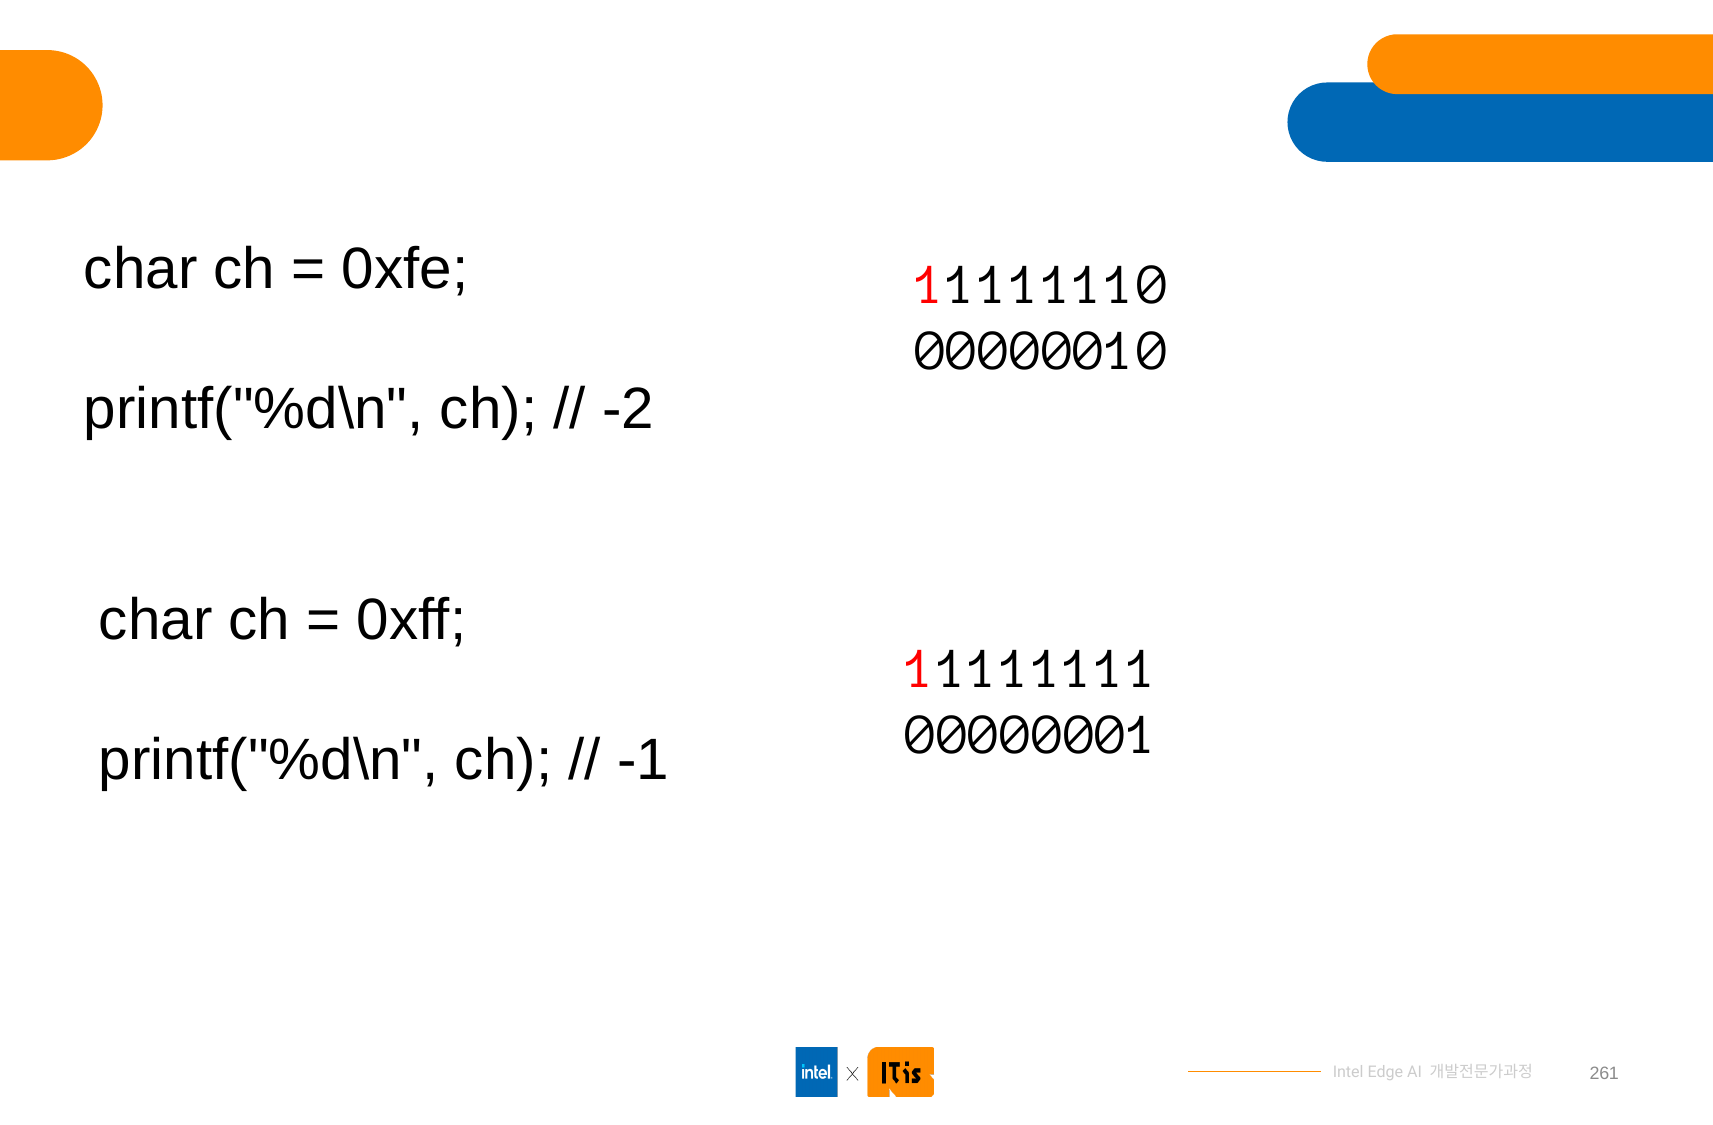

#
char ch = 0xfe;

printf("%d\n", ch); // -2
11111110
00000010
char ch = 0xff;

printf("%d\n", ch); // -1
11111111
00000001
261